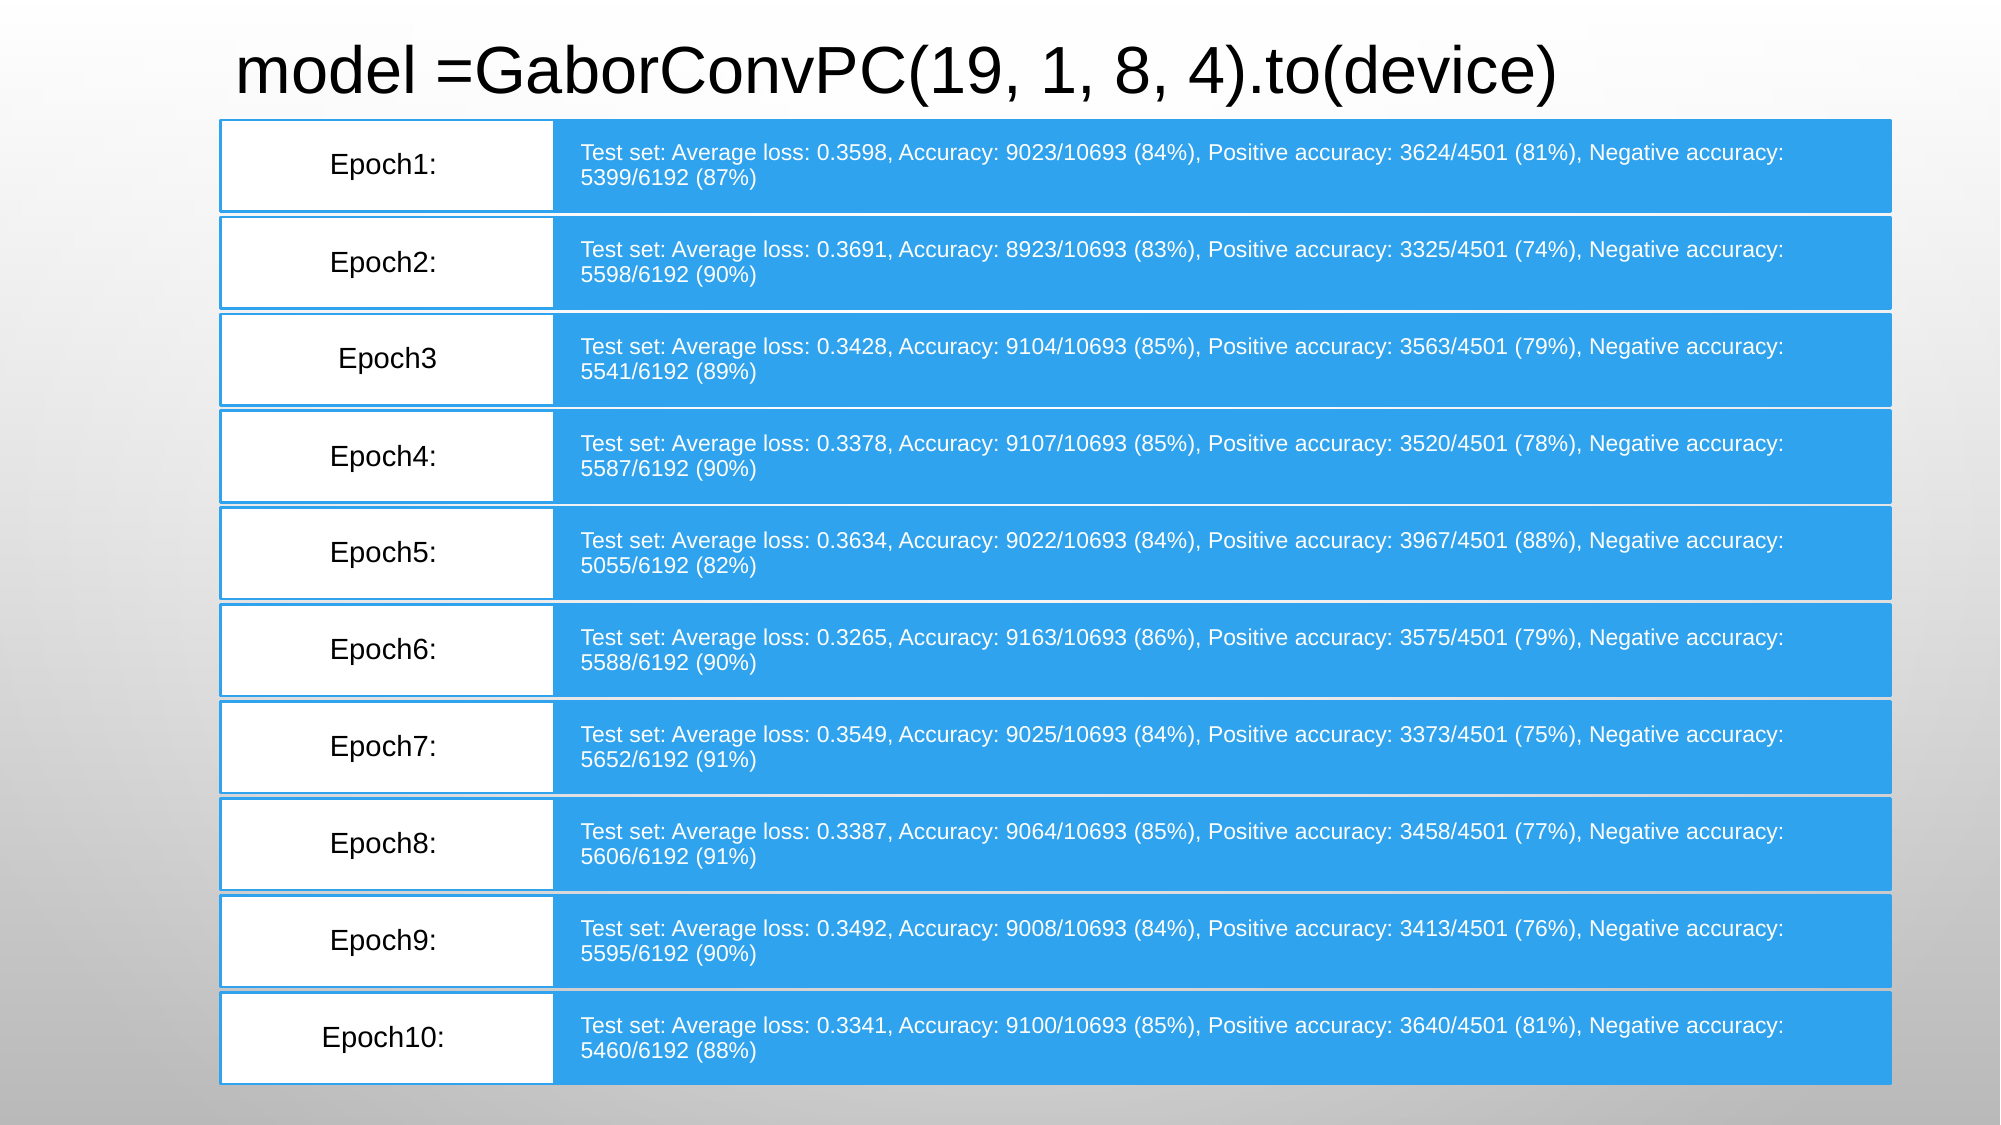

model =GaborConvPC(19, 1, 8, 4).to(device)
Test set: Average loss: 0.3598, Accuracy: 9023/10693 (84%), Positive accuracy: 3624/4501 (81%), Negative accuracy: 5399/6192 (87%)
Epoch1:
Test set: Average loss: 0.3691, Accuracy: 8923/10693 (83%), Positive accuracy: 3325/4501 (74%), Negative accuracy: 5598/6192 (90%)
Epoch2:
Test set: Average loss: 0.3428, Accuracy: 9104/10693 (85%), Positive accuracy: 3563/4501 (79%), Negative accuracy: 5541/6192 (89%)
Epoch3
Test set: Average loss: 0.3378, Accuracy: 9107/10693 (85%), Positive accuracy: 3520/4501 (78%), Negative accuracy: 5587/6192 (90%)
Epoch4:
Test set: Average loss: 0.3634, Accuracy: 9022/10693 (84%), Positive accuracy: 3967/4501 (88%), Negative accuracy: 5055/6192 (82%)
Epoch5:
Test set: Average loss: 0.3265, Accuracy: 9163/10693 (86%), Positive accuracy: 3575/4501 (79%), Negative accuracy: 5588/6192 (90%)
Epoch6:
Test set: Average loss: 0.3549, Accuracy: 9025/10693 (84%), Positive accuracy: 3373/4501 (75%), Negative accuracy: 5652/6192 (91%)
Epoch7:
Test set: Average loss: 0.3387, Accuracy: 9064/10693 (85%), Positive accuracy: 3458/4501 (77%), Negative accuracy: 5606/6192 (91%)
Epoch8:
Test set: Average loss: 0.3492, Accuracy: 9008/10693 (84%), Positive accuracy: 3413/4501 (76%), Negative accuracy: 5595/6192 (90%)
Epoch9:
Test set: Average loss: 0.3341, Accuracy: 9100/10693 (85%), Positive accuracy: 3640/4501 (81%), Negative accuracy: 5460/6192 (88%)
Epoch10:
#